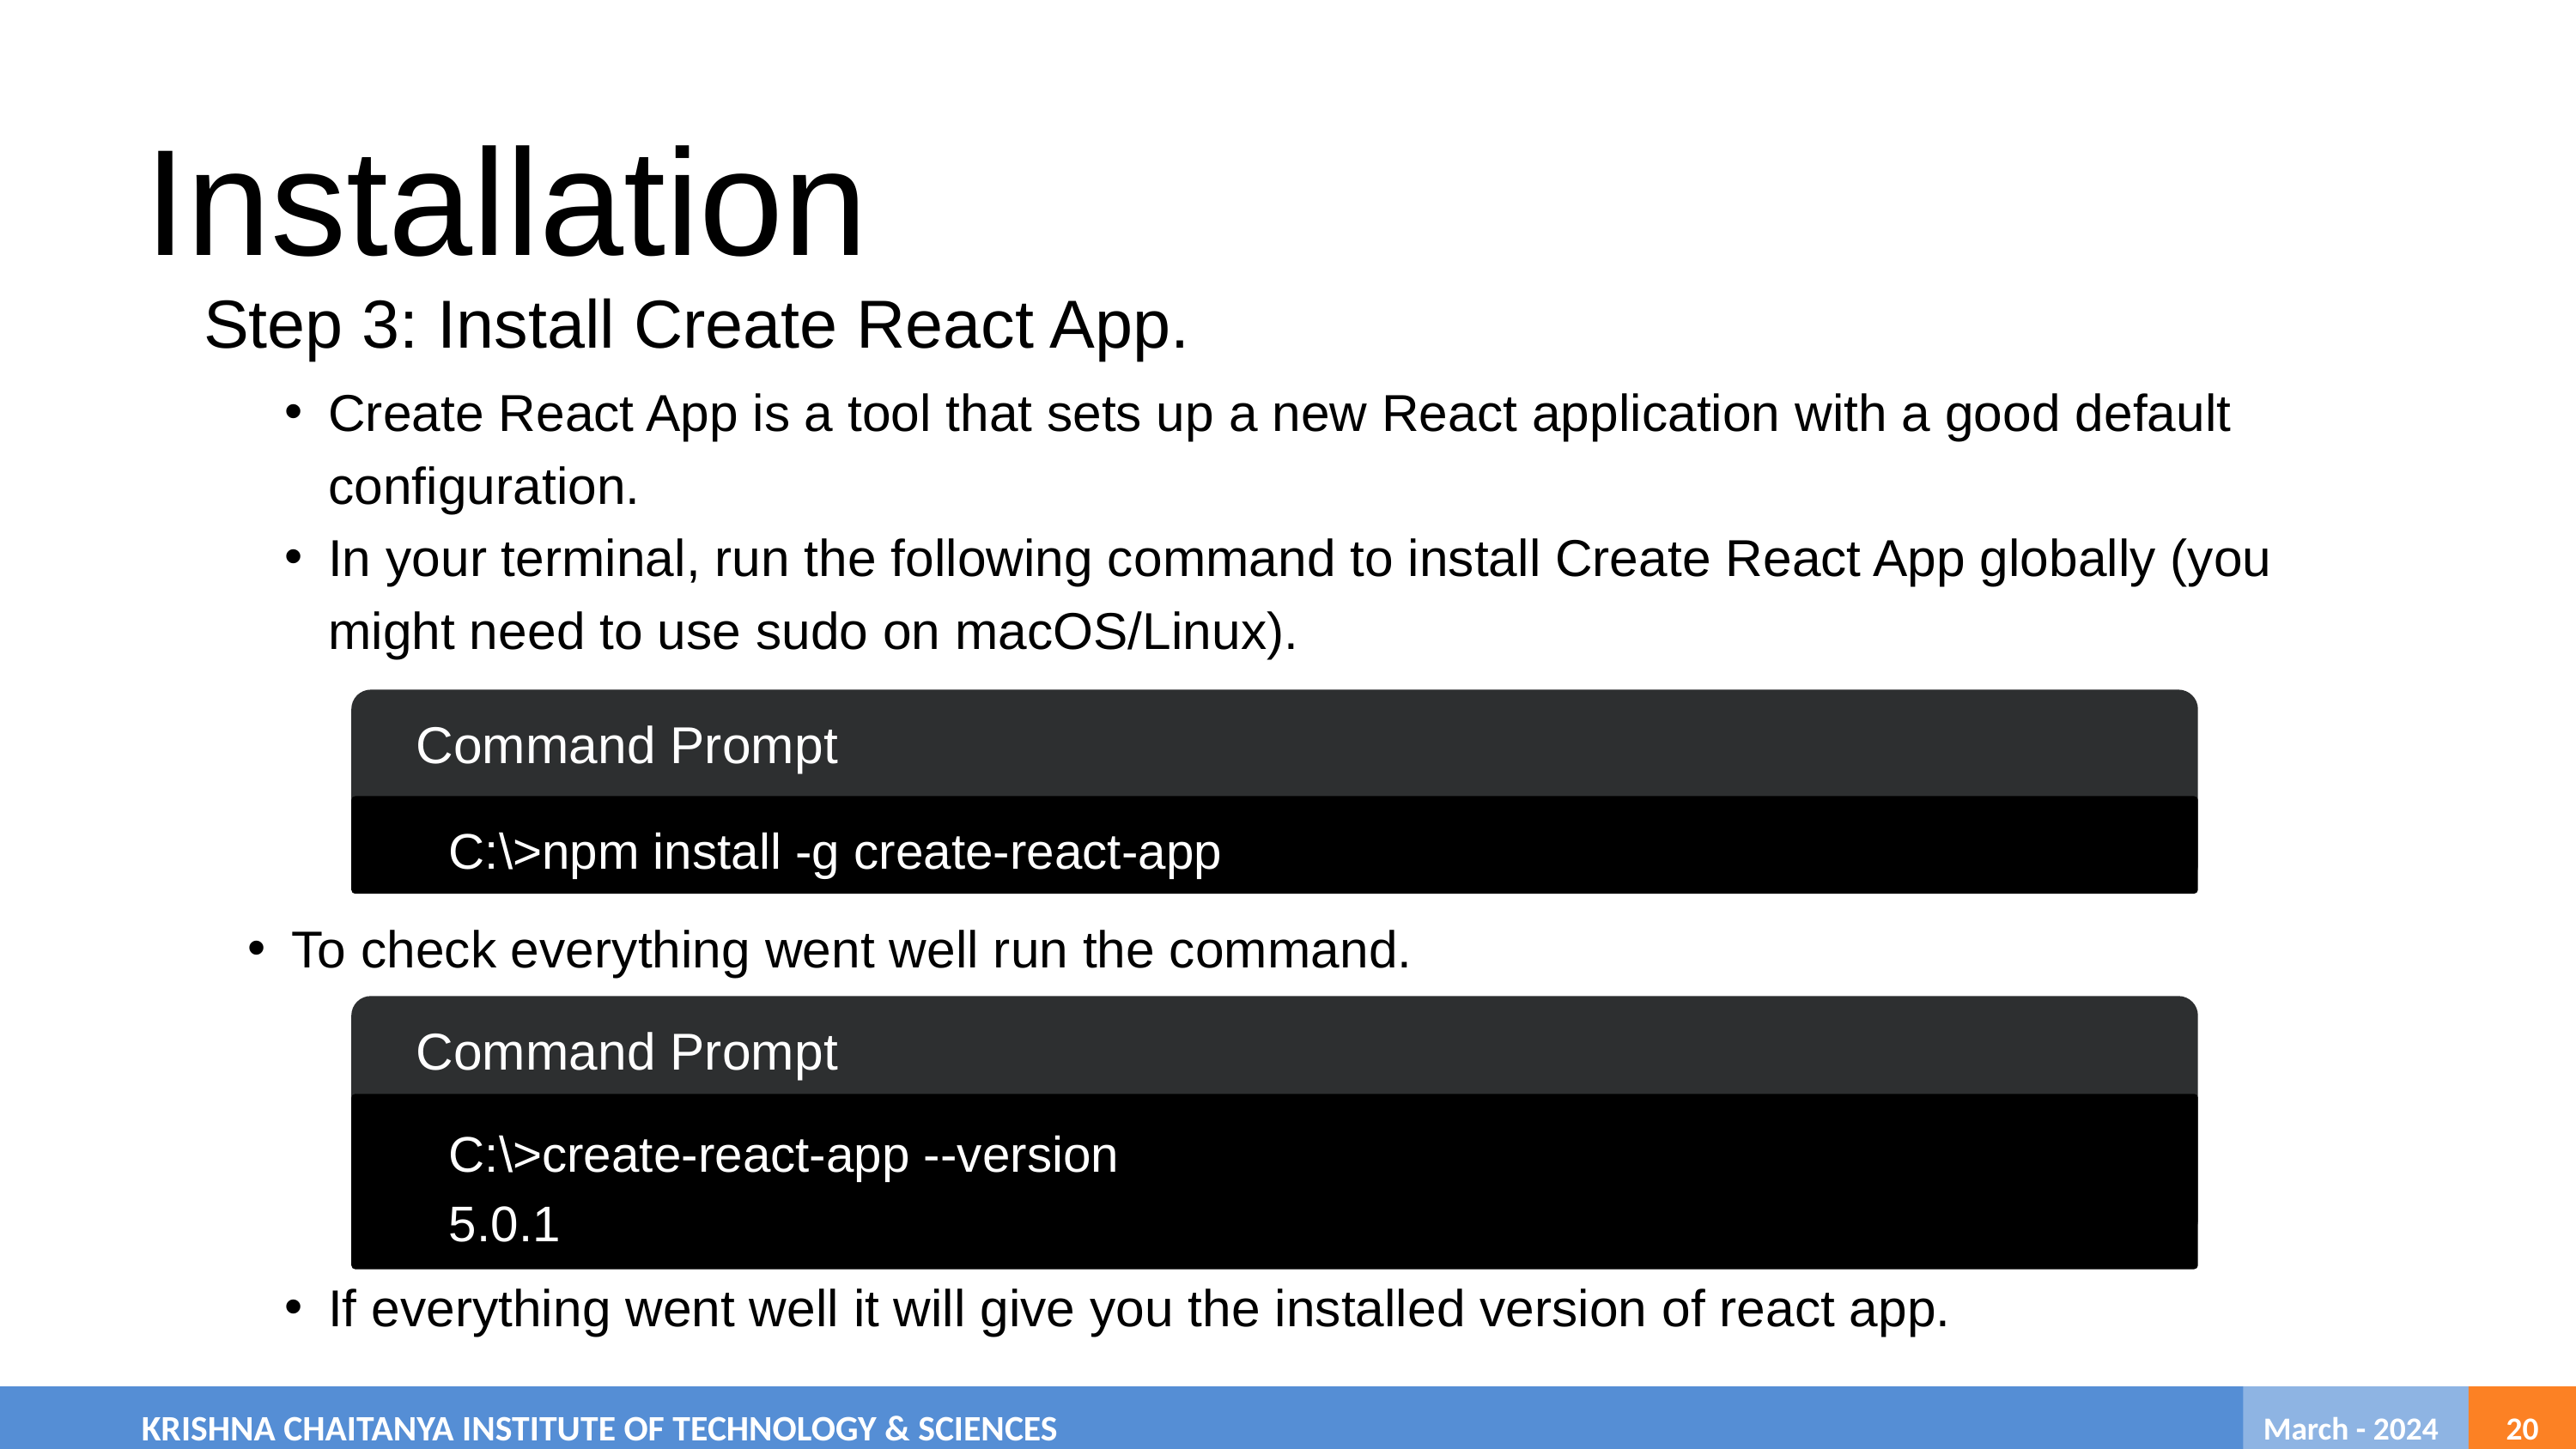

Installation
Step 3: Install Create React App.
Create React App is a tool that sets up a new React application with a good default configuration.
In your terminal, run the following command to install Create React App globally (you might need to use sudo on macOS/Linux).

Command Prompt

C:\>npm install -g create-react-app
To check everything went well run the command.

Command Prompt

C:\>create-react-app --version
5.0.1
If everything went well it will give you the installed version of react app.
	KRISHNA CHAITANYA INSTITUTE OF TECHNOLOGY & SCIENCES
 March - 2024
20